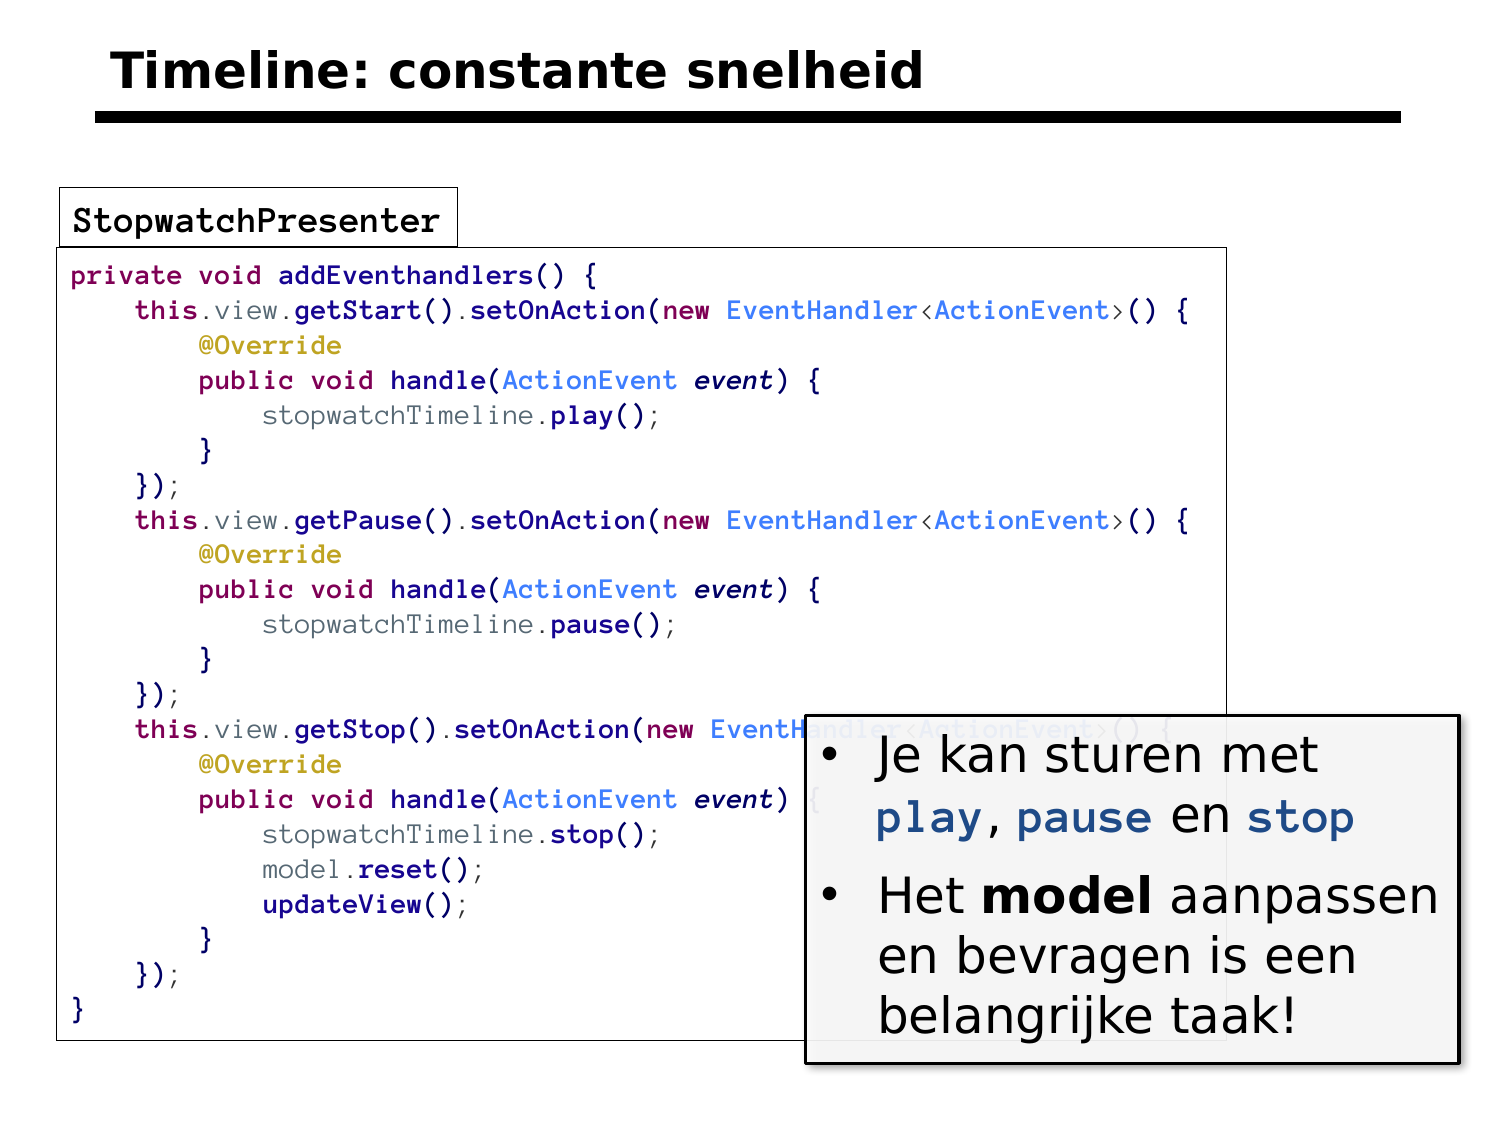

# Timeline: constante snelheid
StopwatchPresenter
private void addEventhandlers() {
    this.view.getStart().setOnAction(new EventHandler<ActionEvent>() {
        @Override
        public void handle(ActionEvent event) {
            stopwatchTimeline.play();
        }
    });
    this.view.getPause().setOnAction(new EventHandler<ActionEvent>() {
        @Override
        public void handle(ActionEvent event) {
            stopwatchTimeline.pause();
        }
    });
    this.view.getStop().setOnAction(new EventHandler<ActionEvent>() {
        @Override
        public void handle(ActionEvent event) {
            stopwatchTimeline.stop();
            model.reset();
            updateView();
        }
    });
}
Je kan sturen met play, pause en stop
Het model aanpassen en bevragen is een belangrijke taak!